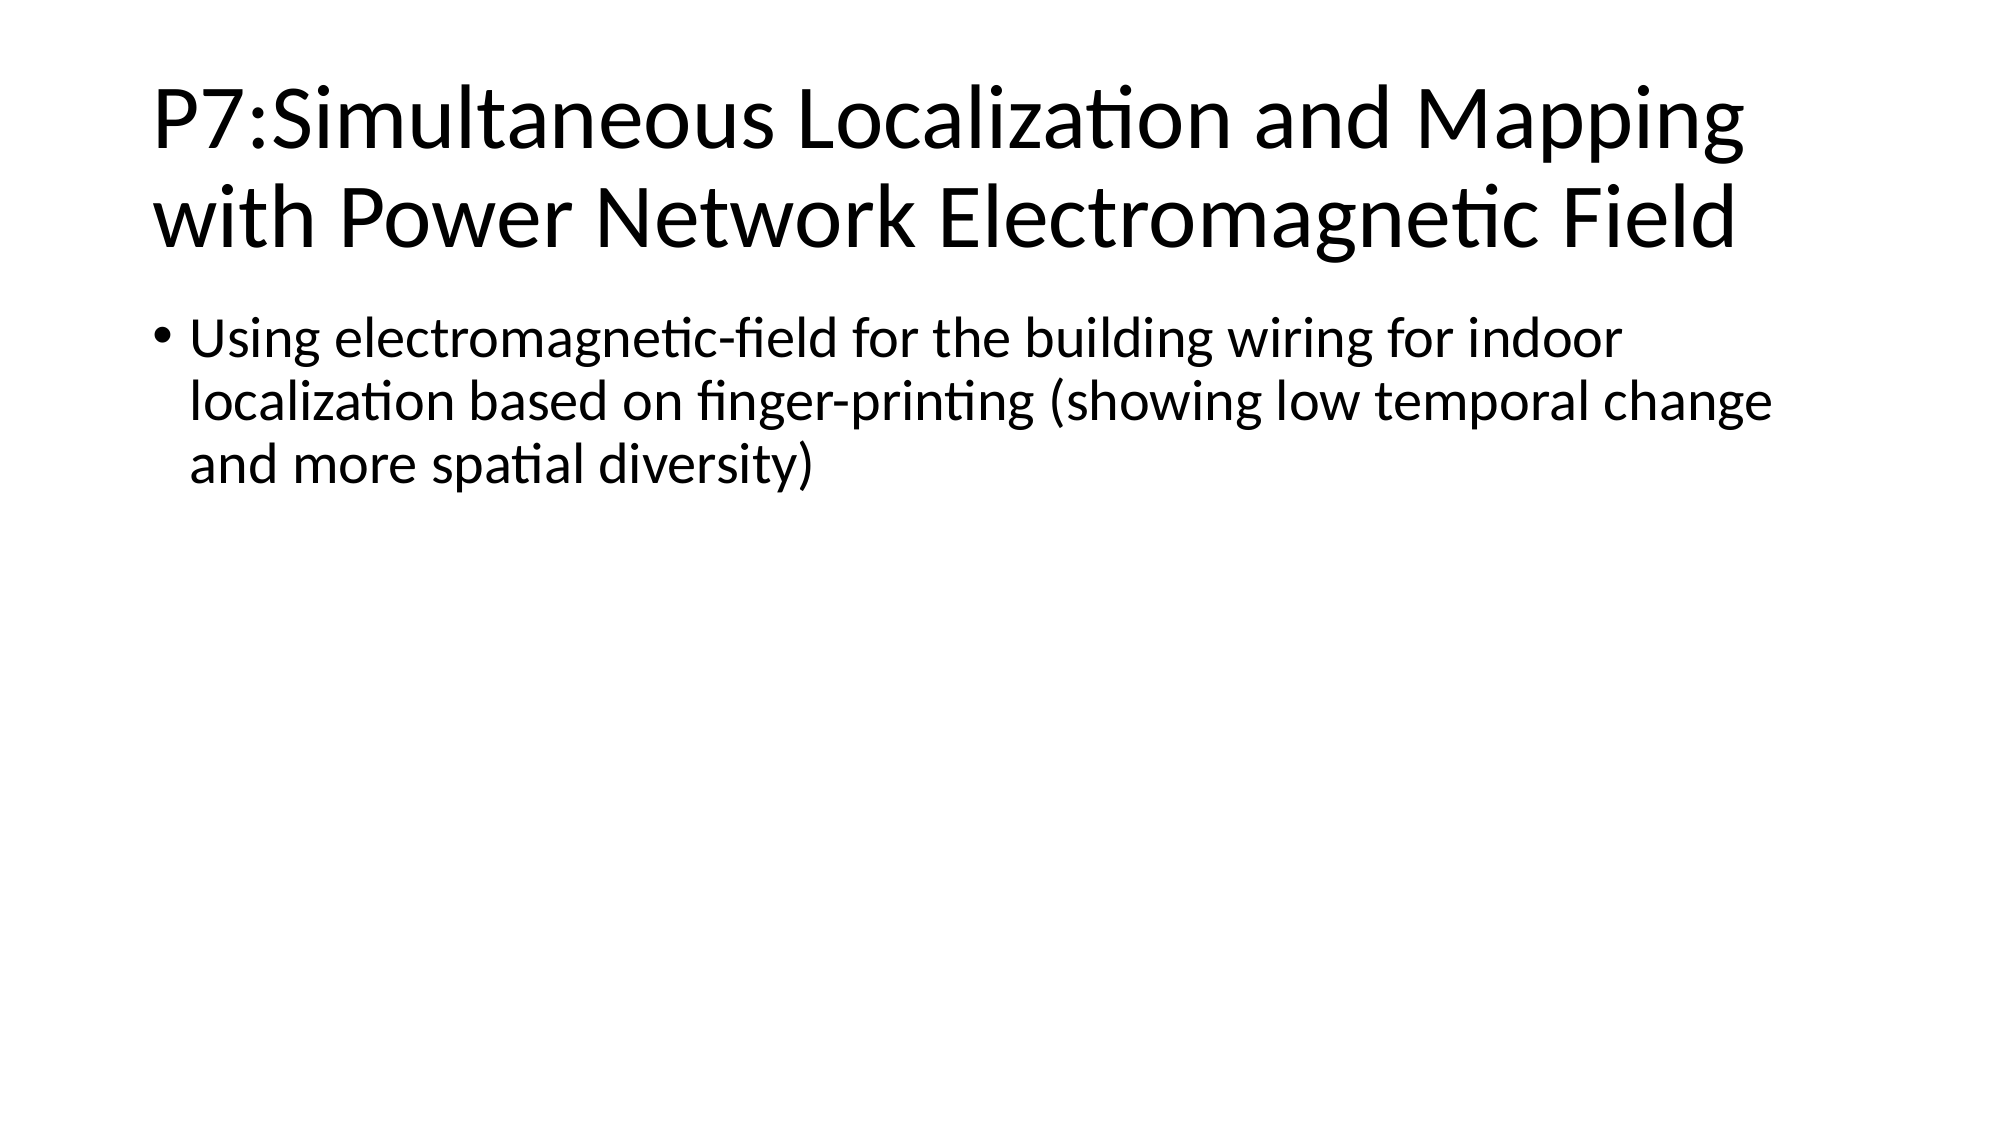

# P7:Simultaneous Localization and Mapping with Power Network Electromagnetic Field
Using electromagnetic-field for the building wiring for indoor localization based on finger-printing (showing low temporal change and more spatial diversity)